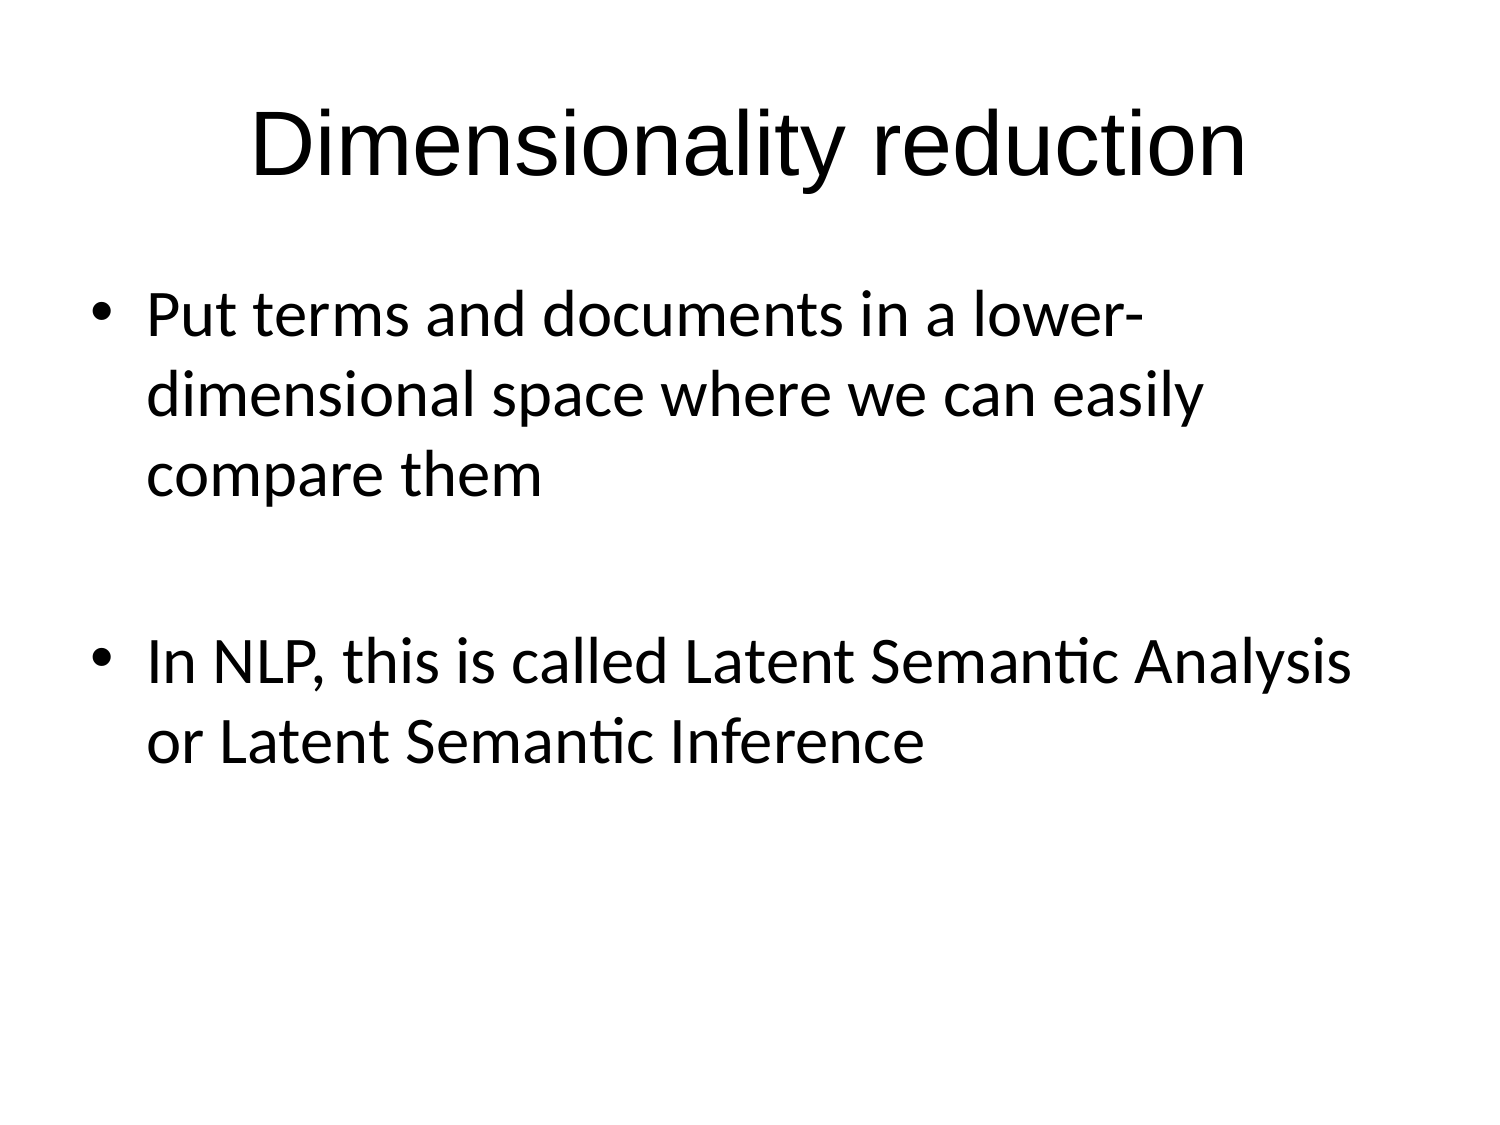

# Dimensionality reduction
Put terms and documents in a lower-dimensional space where we can easily compare them

In NLP, this is called Latent Semantic Analysis or Latent Semantic Inference